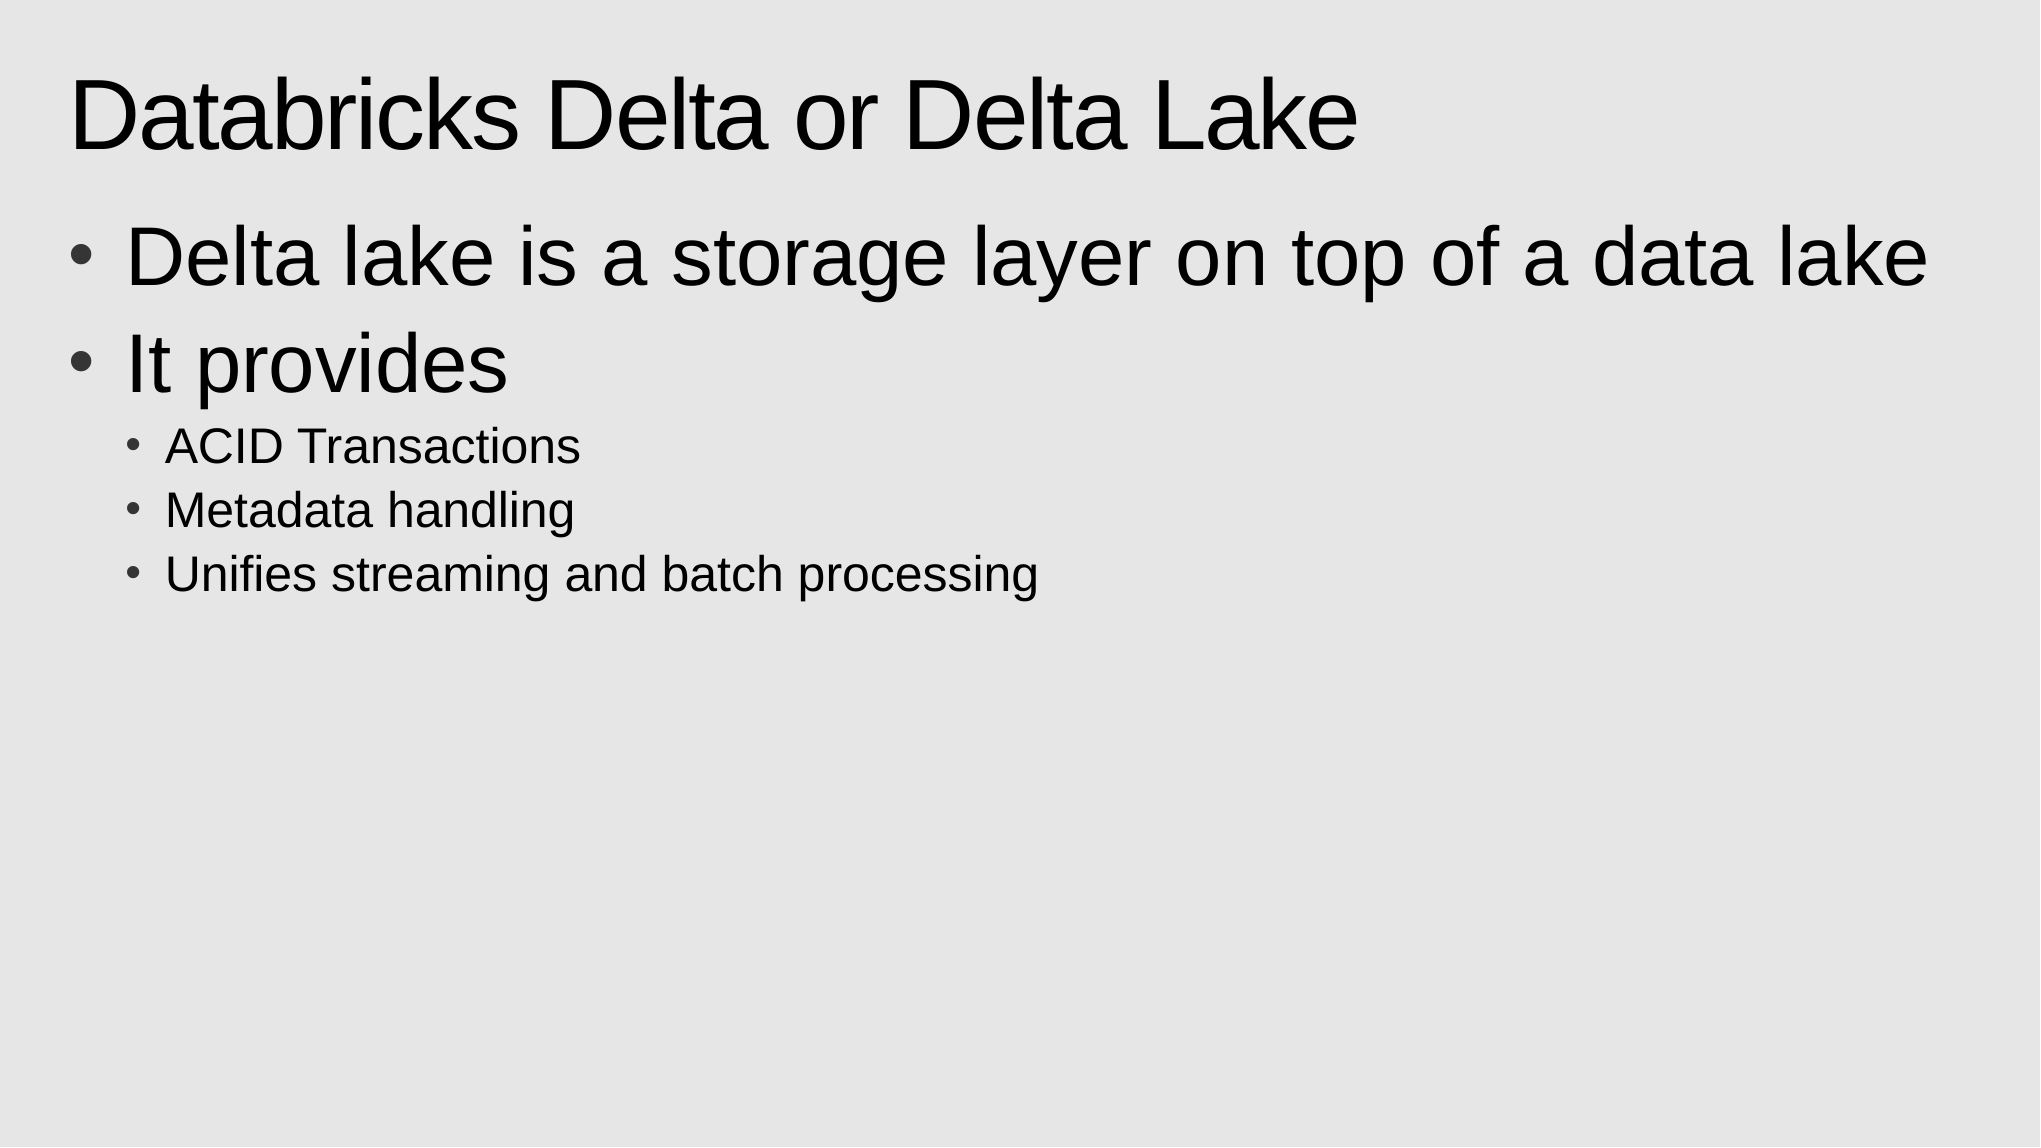

# Databricks Delta or Delta Lake
Delta lake is a storage layer on top of a data lake
It provides
ACID Transactions
Metadata handling
Unifies streaming and batch processing